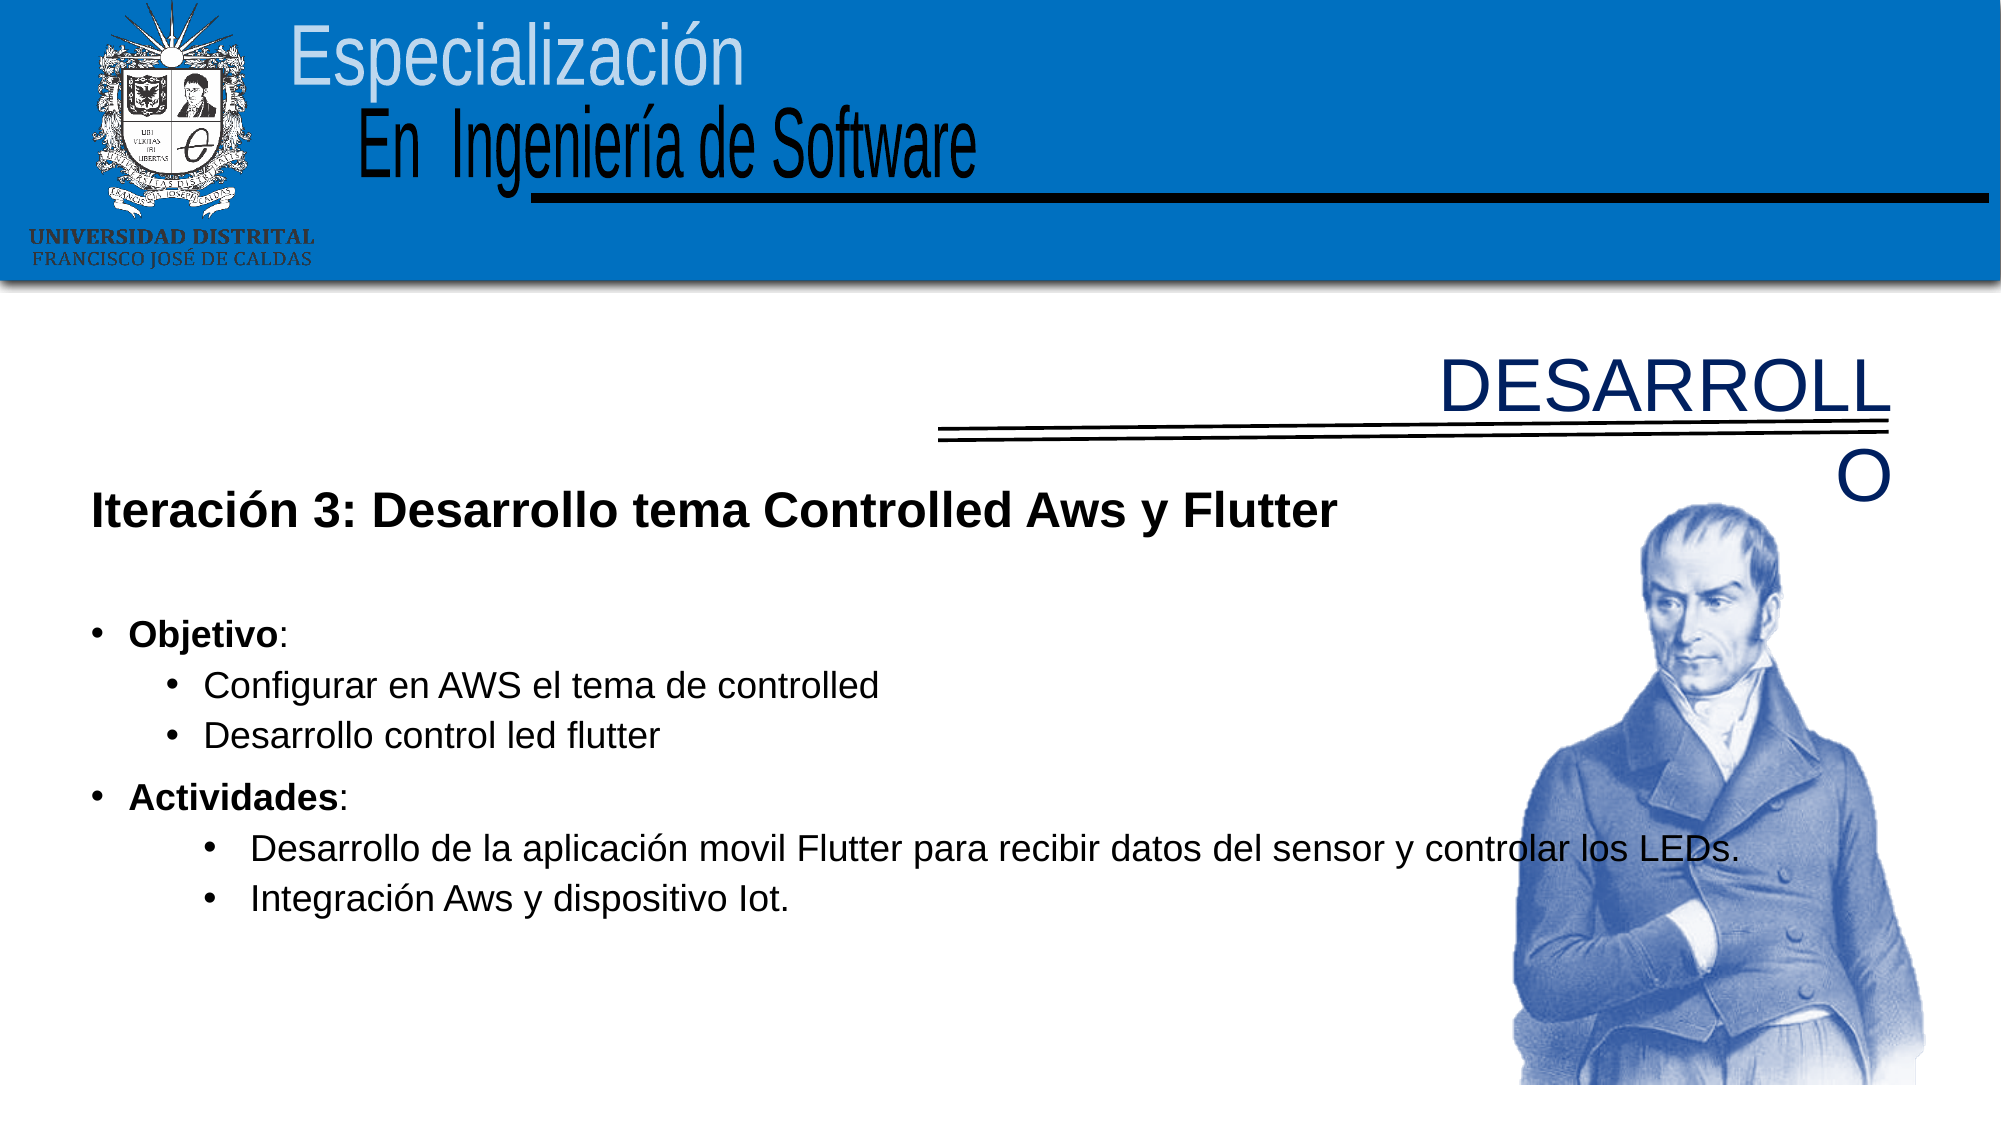

DESARROLLO
Iteración 3: Desarrollo tema Controlled Aws y Flutter

Objetivo:
Configurar en AWS el tema de controlled
Desarrollo control led flutter
Actividades:
Desarrollo de la aplicación movil Flutter para recibir datos del sensor y controlar los LEDs.
Integración Aws y dispositivo Iot.